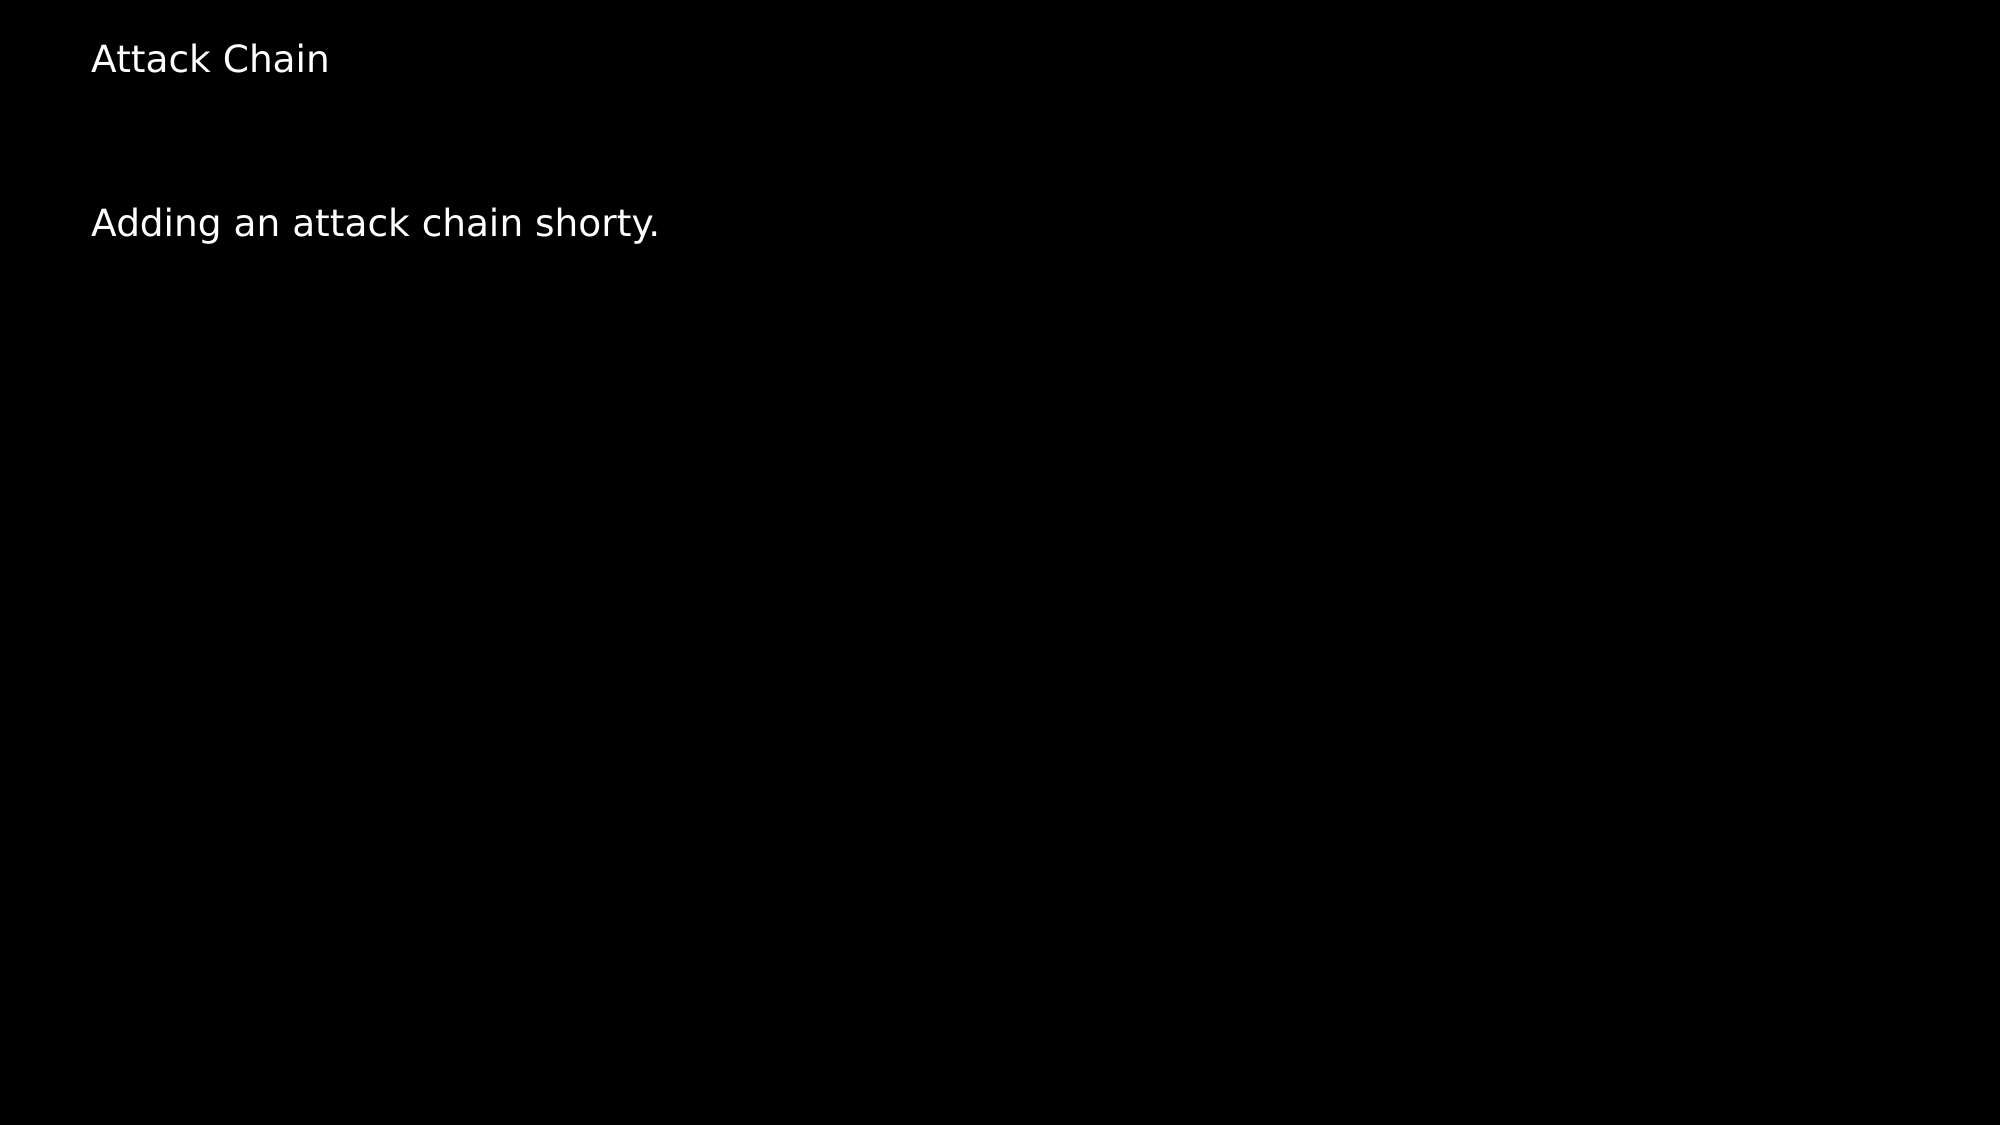

Attack Chain
Adding an attack chain shorty.